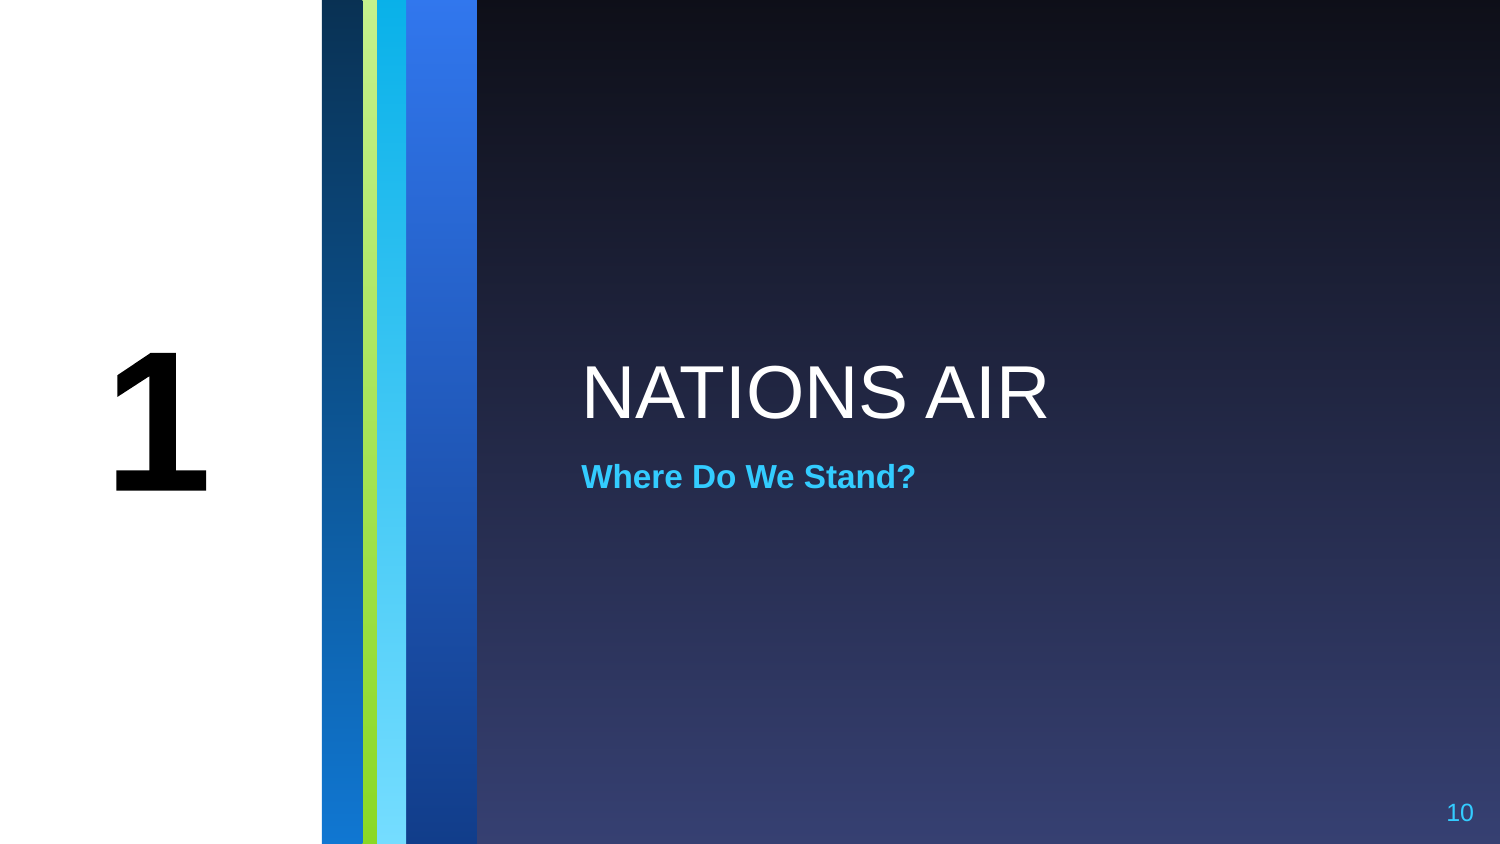

# NATIONS AIR
1
Where Do We Stand?
10